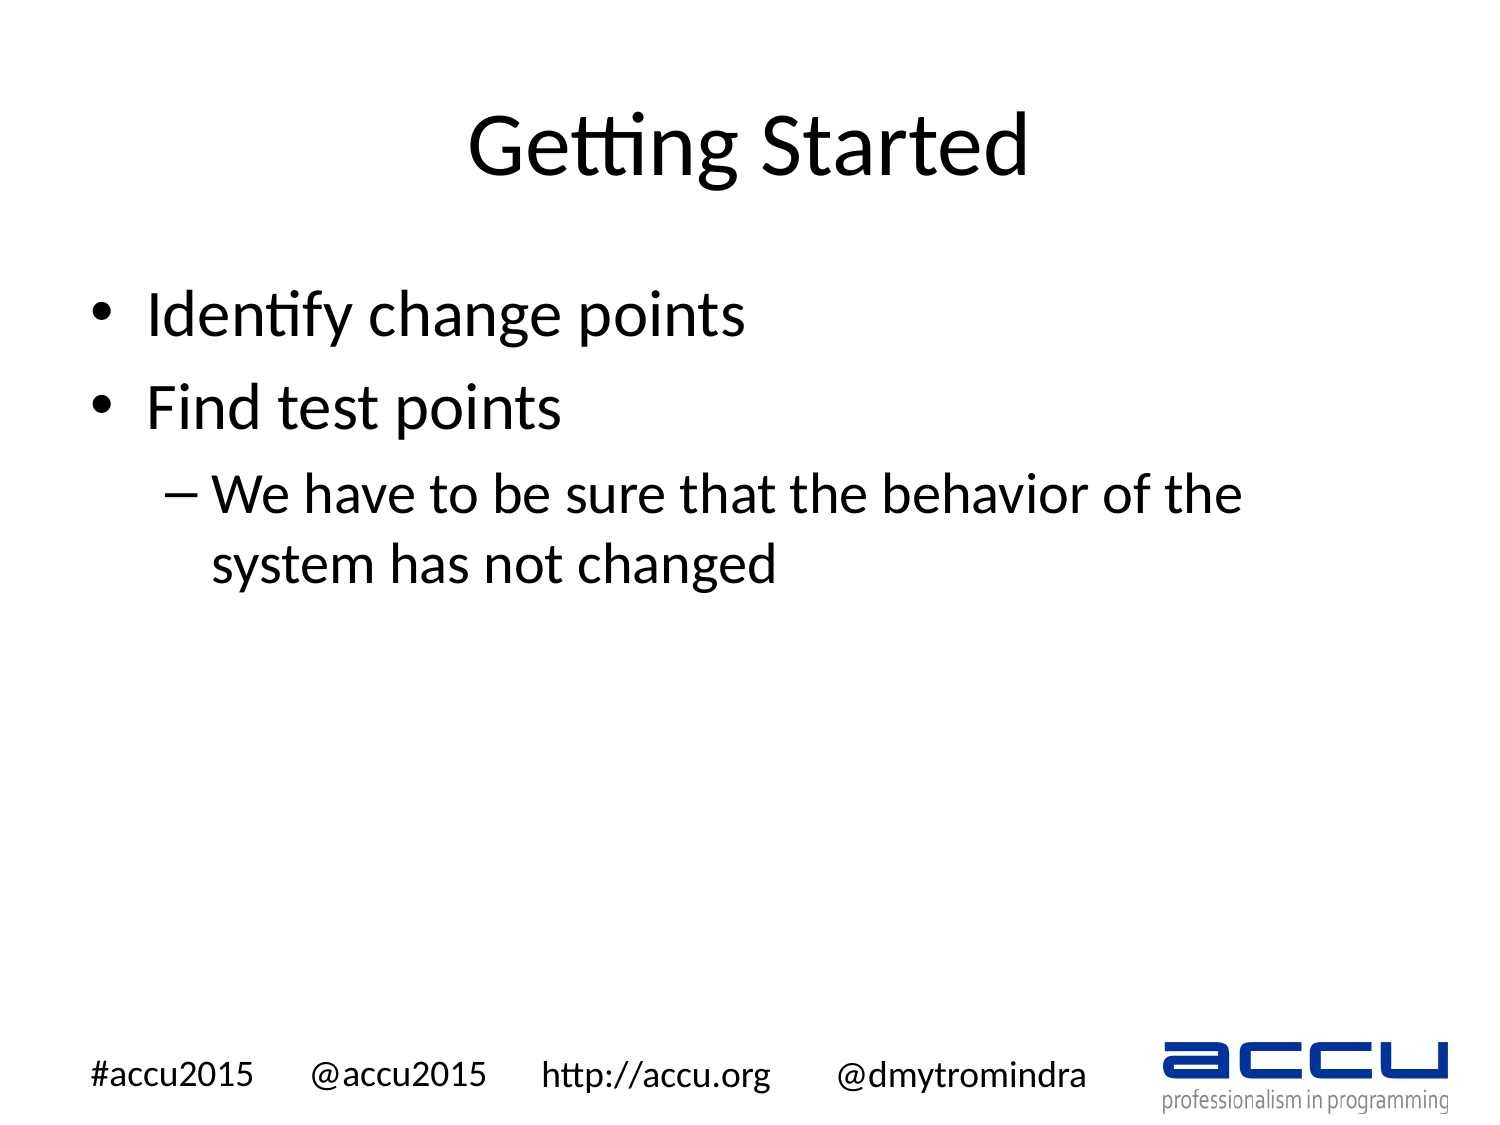

# Getting Started
Identify change points
Find test points
We have to be sure that the behavior of the system has not changed